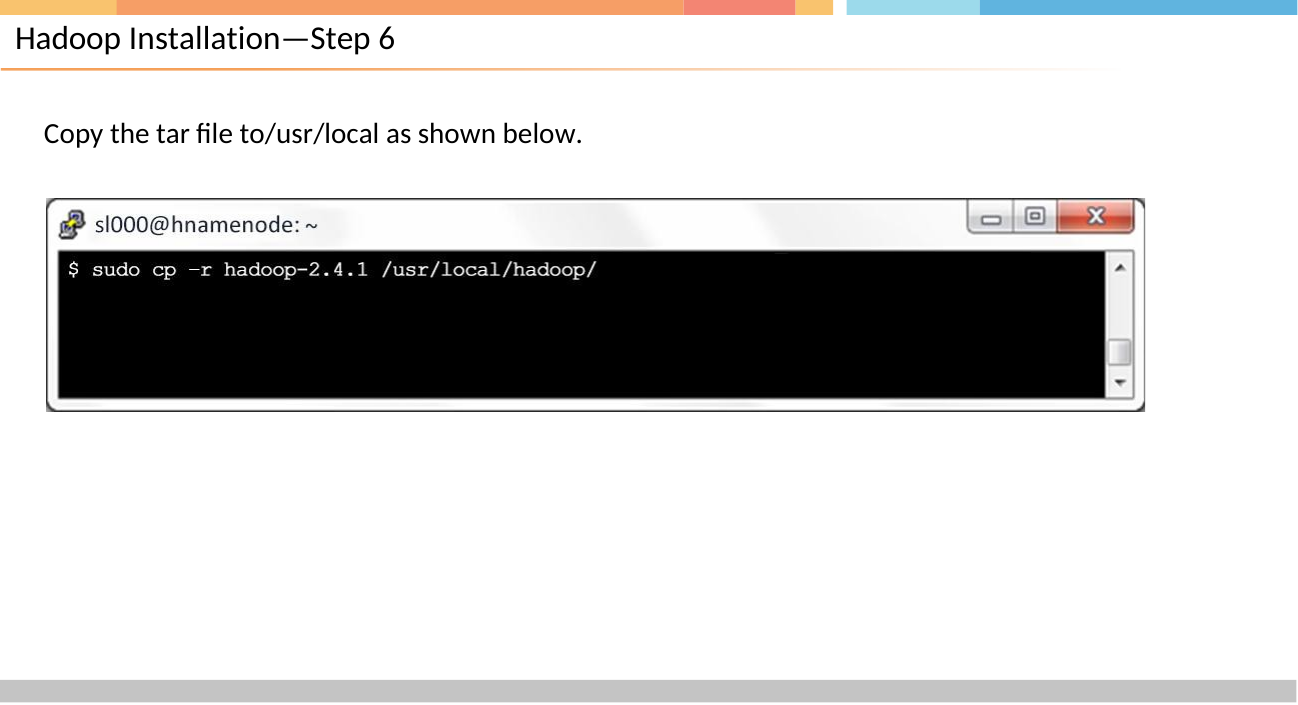

# Hadoop Installation—Step 6

Copy the tar file to/usr/local as shown below.